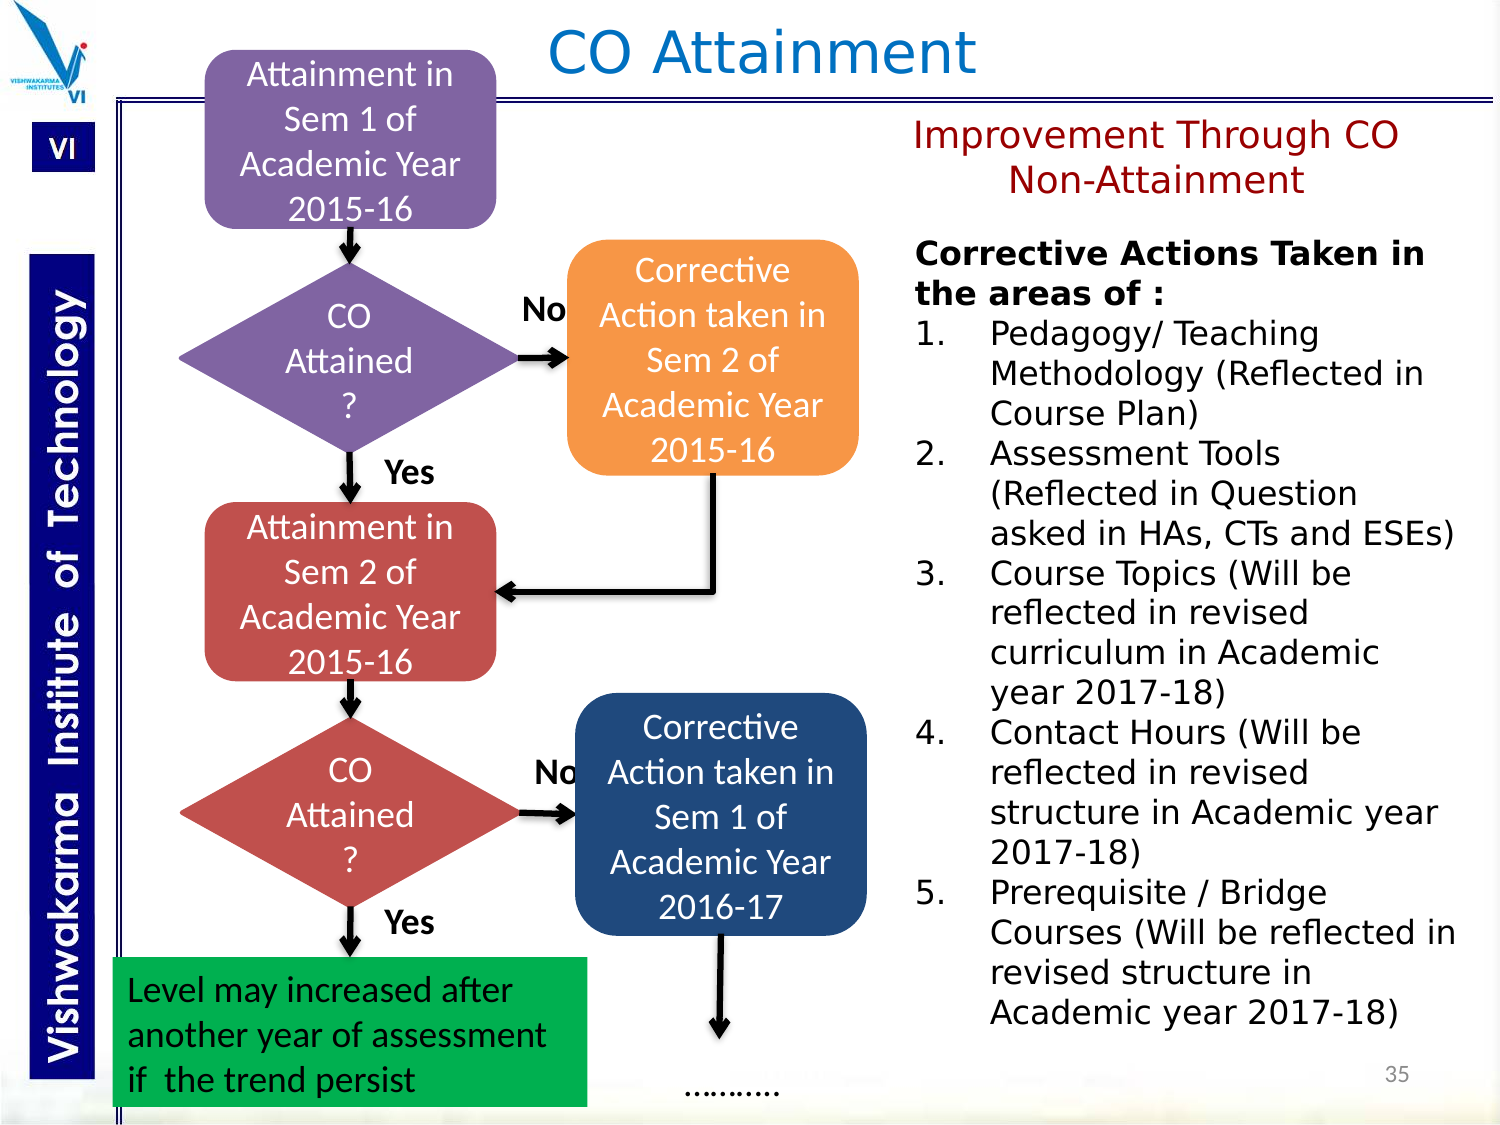

CO Attainment
# Improvement Through CO Non-Attainment
Attainment in Sem 1 of Academic Year 2015-16
Corrective Actions Taken in the areas of :
Pedagogy/ Teaching Methodology (Reflected in Course Plan)
Assessment Tools (Reflected in Question asked in HAs, CTs and ESEs)
Course Topics (Will be reflected in revised curriculum in Academic year 2017-18)
Contact Hours (Will be reflected in revised structure in Academic year 2017-18)
Prerequisite / Bridge Courses (Will be reflected in revised structure in Academic year 2017-18)

Corrective Action taken in Sem 2 of Academic Year 2015-16
CO Attained?
No
Yes
Attainment in Sem 2 of Academic Year 2015-16
Corrective Action taken in Sem 1 of Academic Year 2016-17
CO Attained?
No
Yes
Level may increased after
another year of assessment
if  the trend persist
35
………..